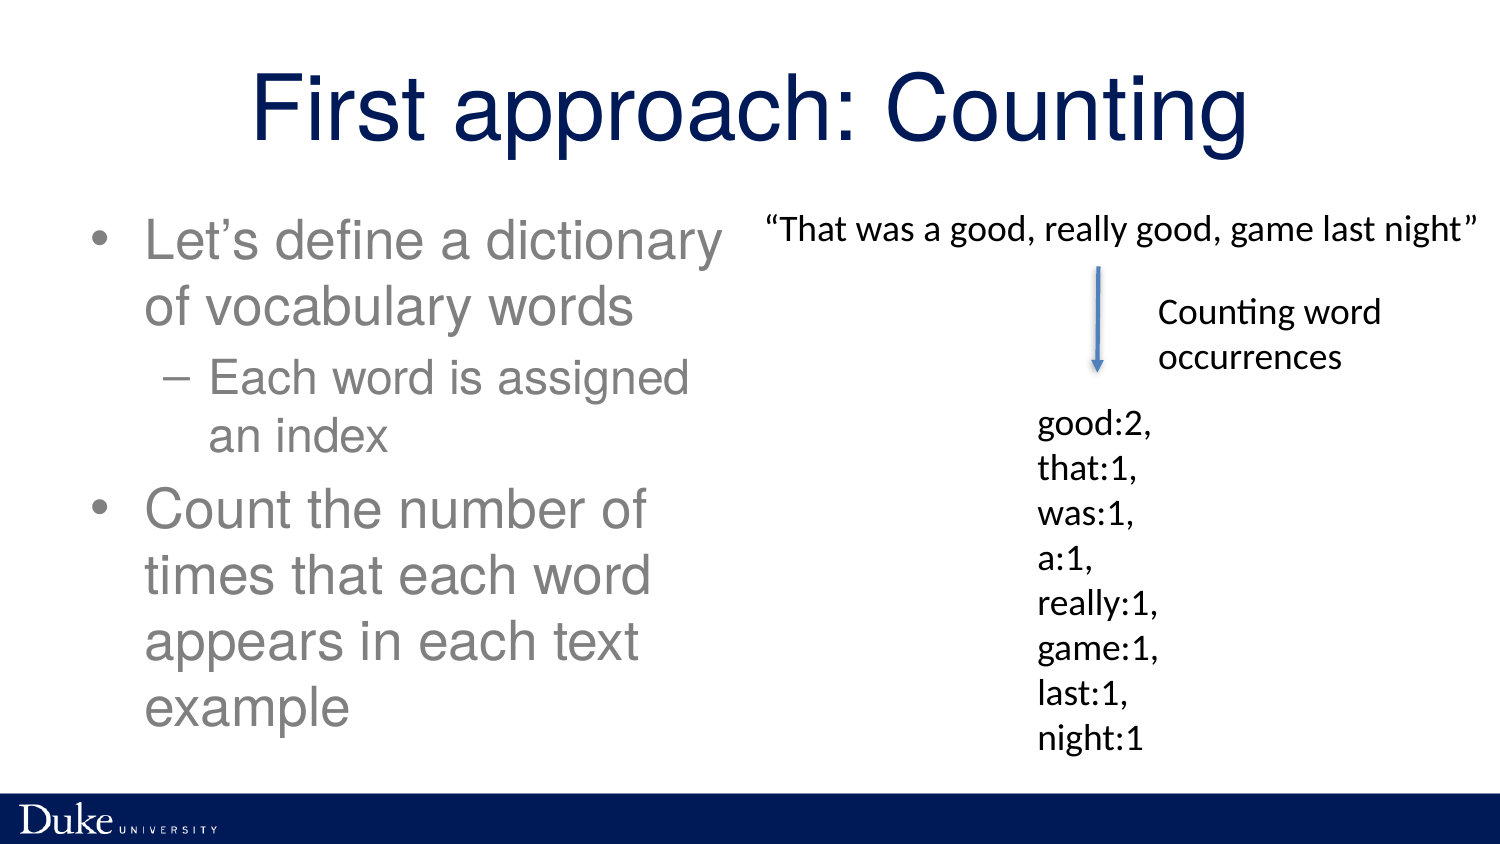

# First approach: Counting
Let’s define a dictionary of vocabulary words
Each word is assigned an index
Count the number of times that each word appears in each text example
“That was a good, really good, game last night”
Counting word
occurrences
good:2,
that:1,
was:1,
a:1,
really:1,
game:1,
last:1,
night:1